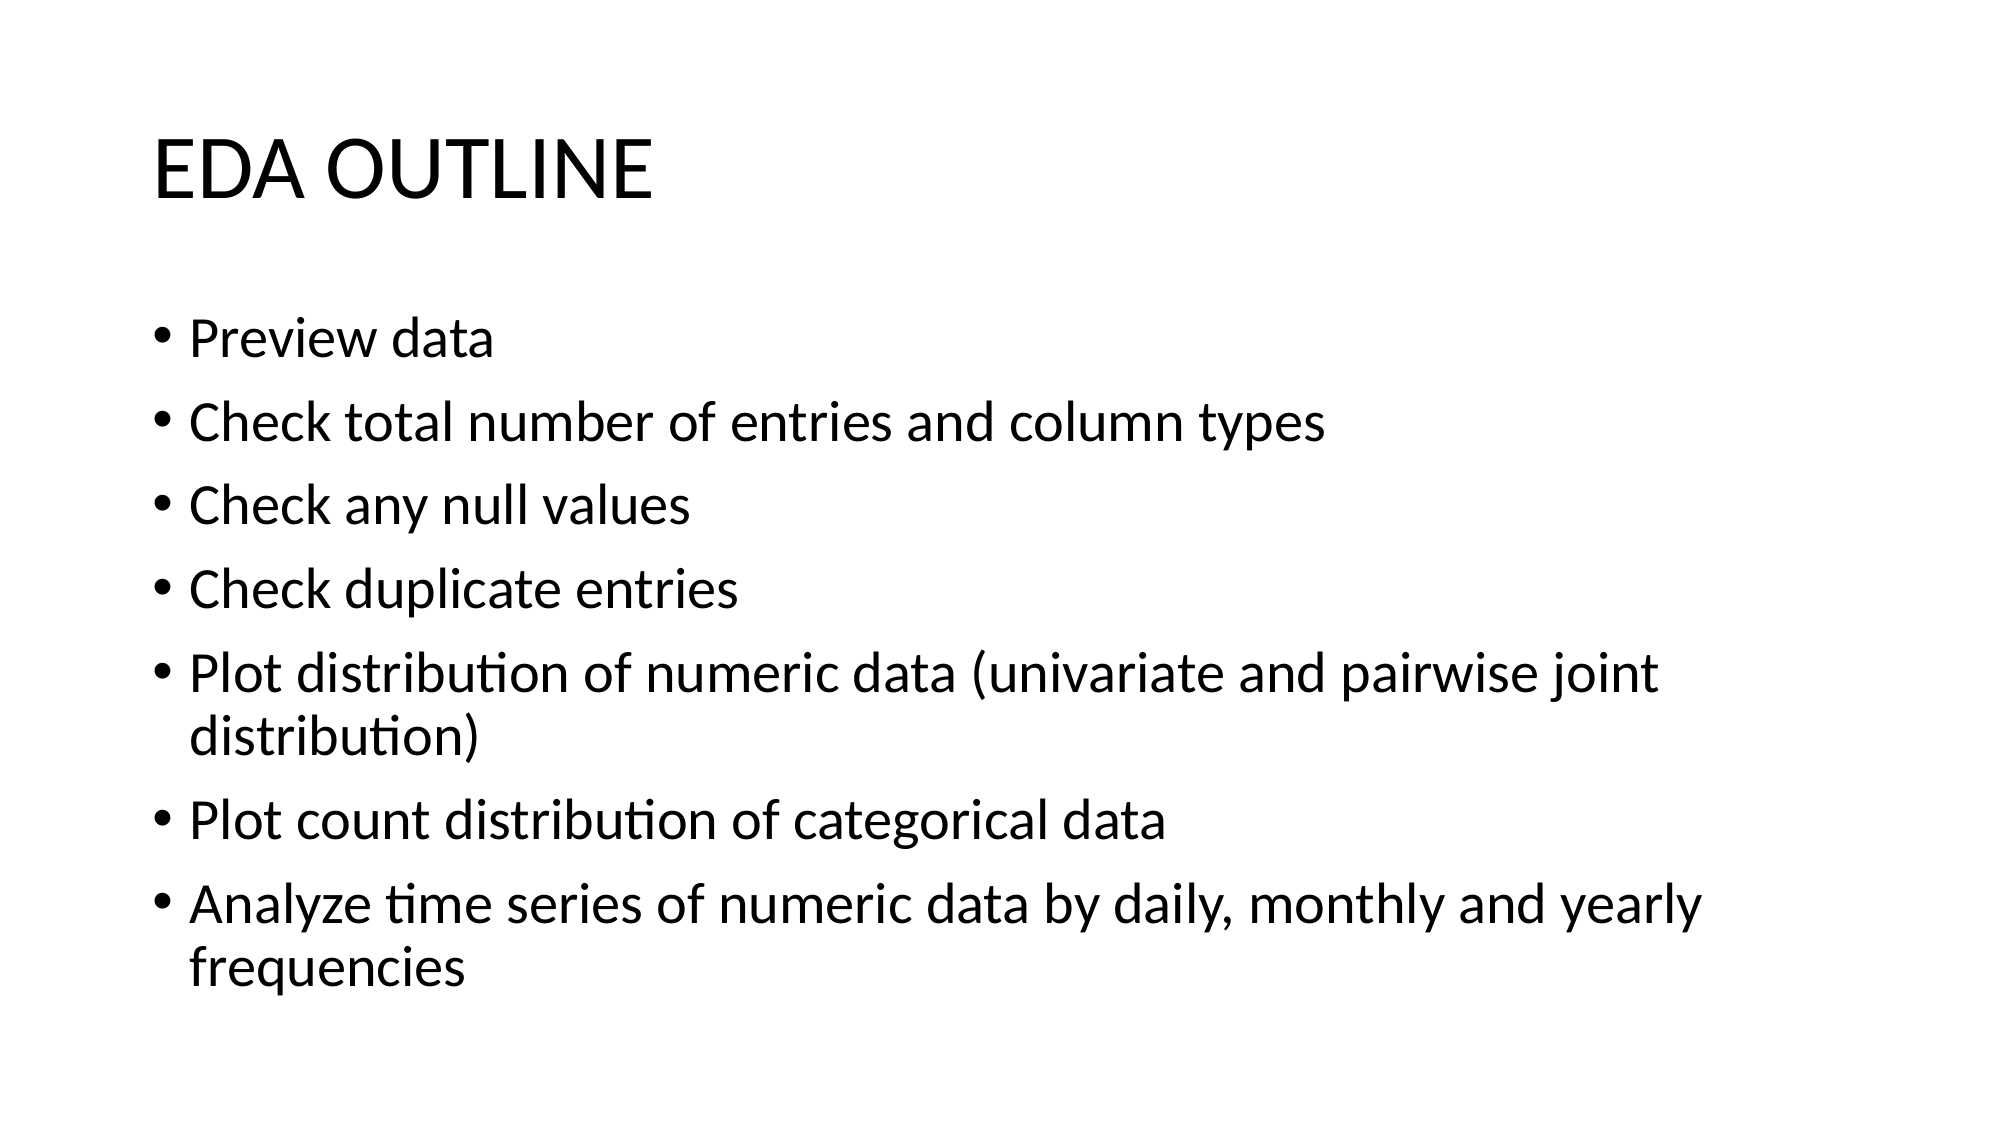

# EDA OUTLINE
Preview data
Check total number of entries and column types
Check any null values
Check duplicate entries
Plot distribution of numeric data (univariate and pairwise joint distribution)
Plot count distribution of categorical data
Analyze time series of numeric data by daily, monthly and yearly frequencies